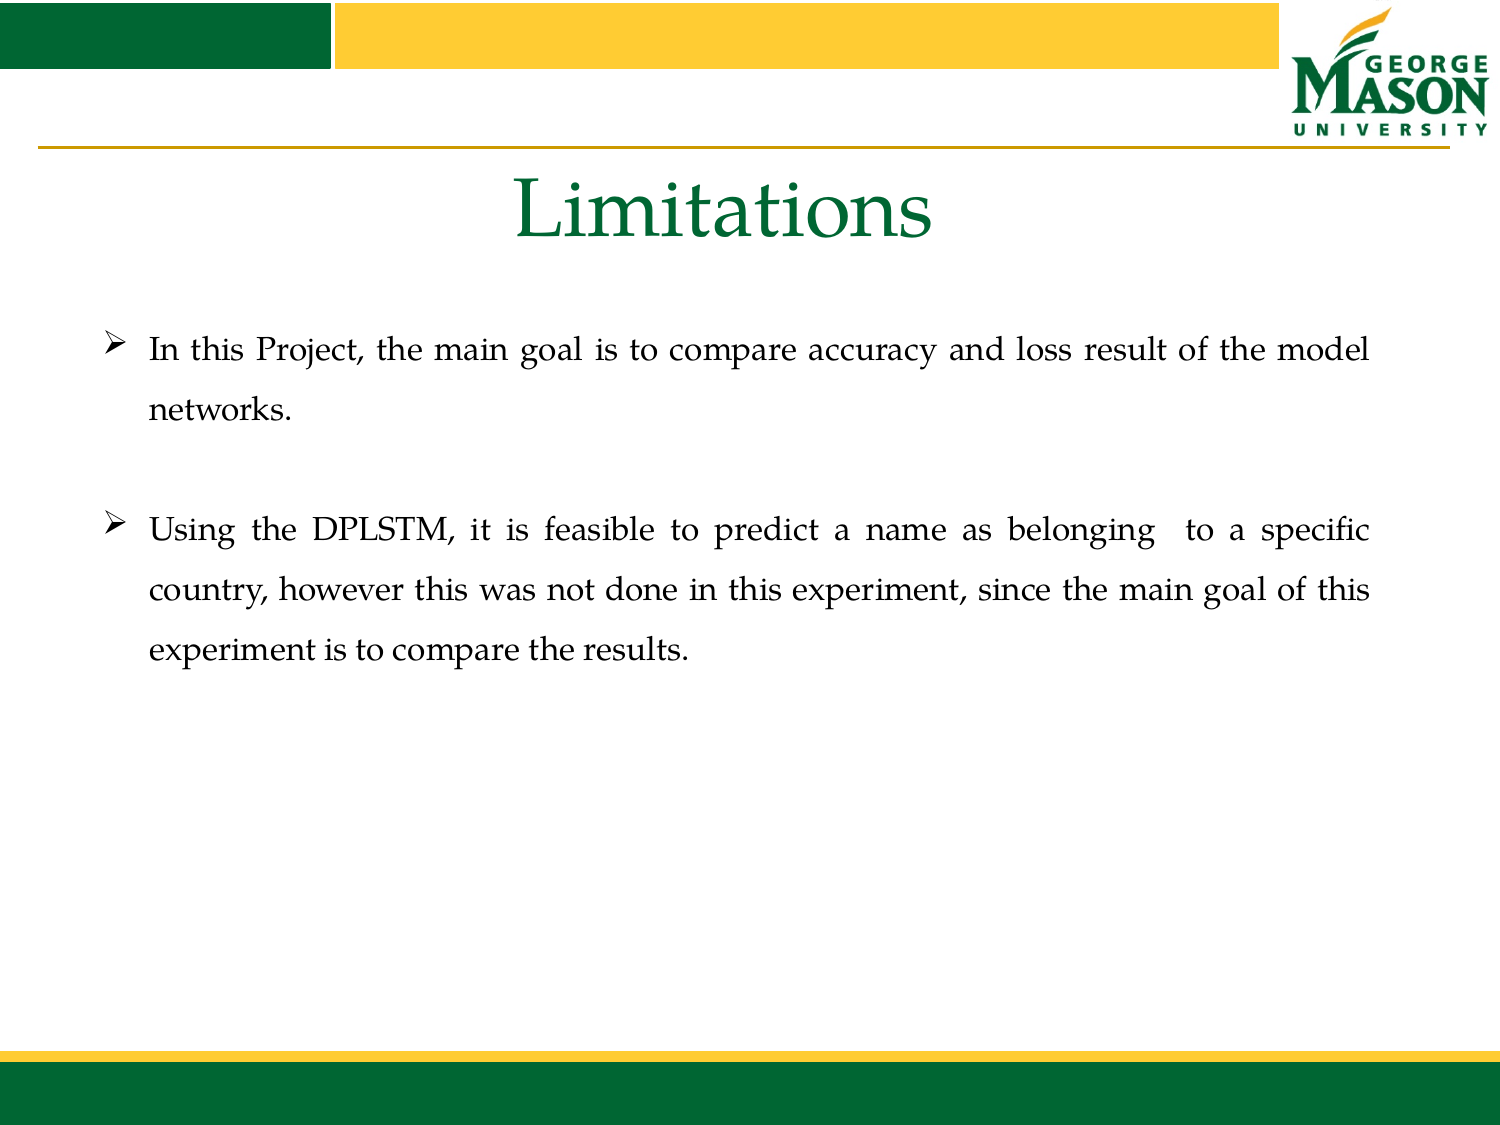

# Limitations
In this Project, the main goal is to compare accuracy and loss result of the model networks.

Using the DPLSTM, it is feasible to predict a name as belonging  to a specific country, however this was not done in this experiment, since the main goal of this experiment is to compare the results.